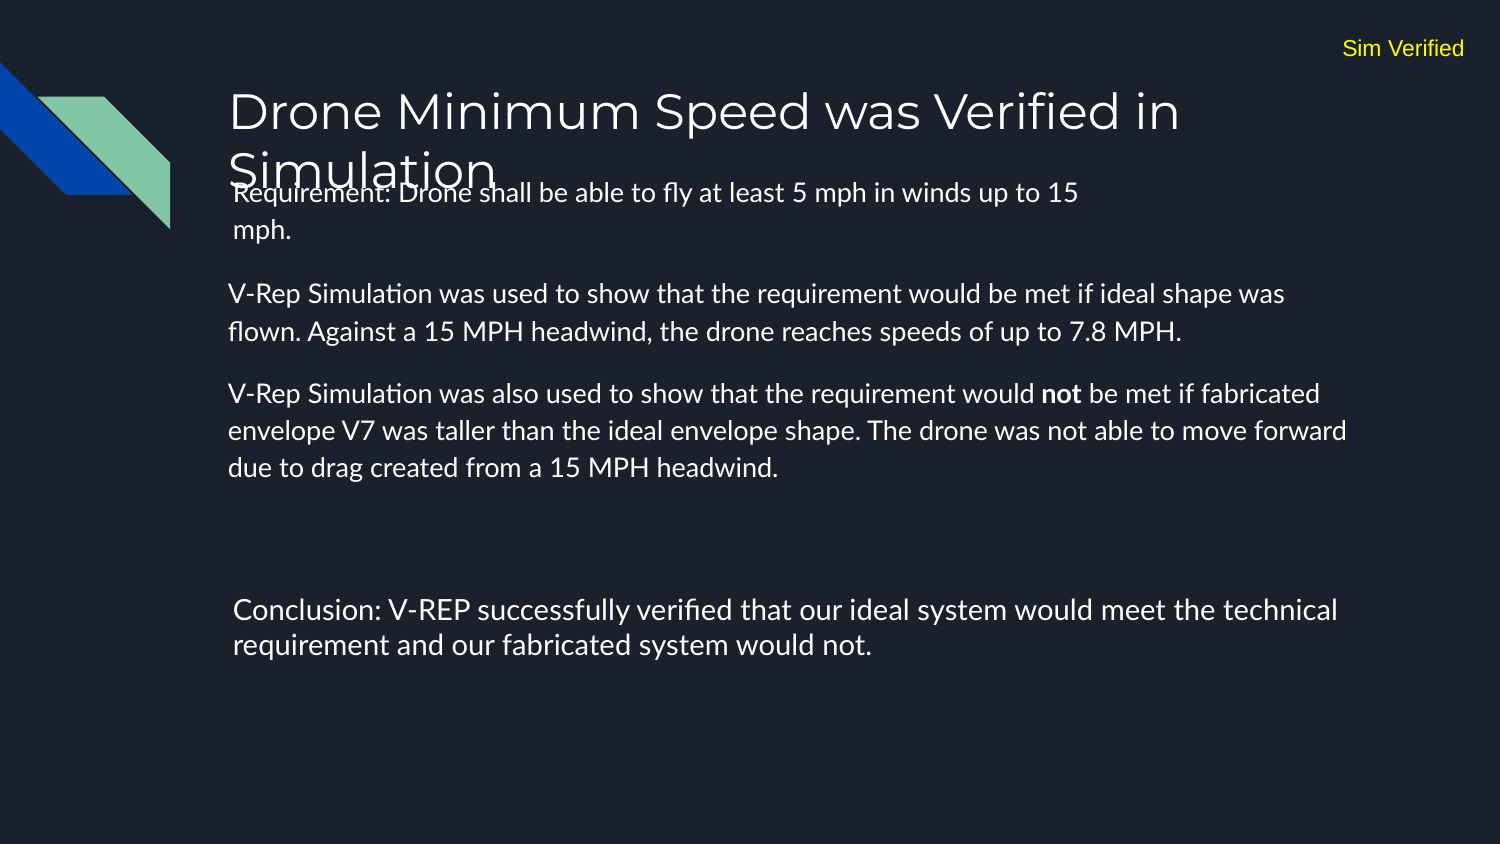

Sim Verified
# Drone Minimum Speed was Verified in Simulation
Requirement: Drone shall be able to fly at least 5 mph in winds up to 15 mph.
V-Rep Simulation was used to show that the requirement would be met if ideal shape was flown. Against a 15 MPH headwind, the drone reaches speeds of up to 7.8 MPH.
V-Rep Simulation was also used to show that the requirement would not be met if fabricated envelope V7 was taller than the ideal envelope shape. The drone was not able to move forward due to drag created from a 15 MPH headwind.
Conclusion: V-REP successfully verified that our ideal system would meet the technical requirement and our fabricated system would not.